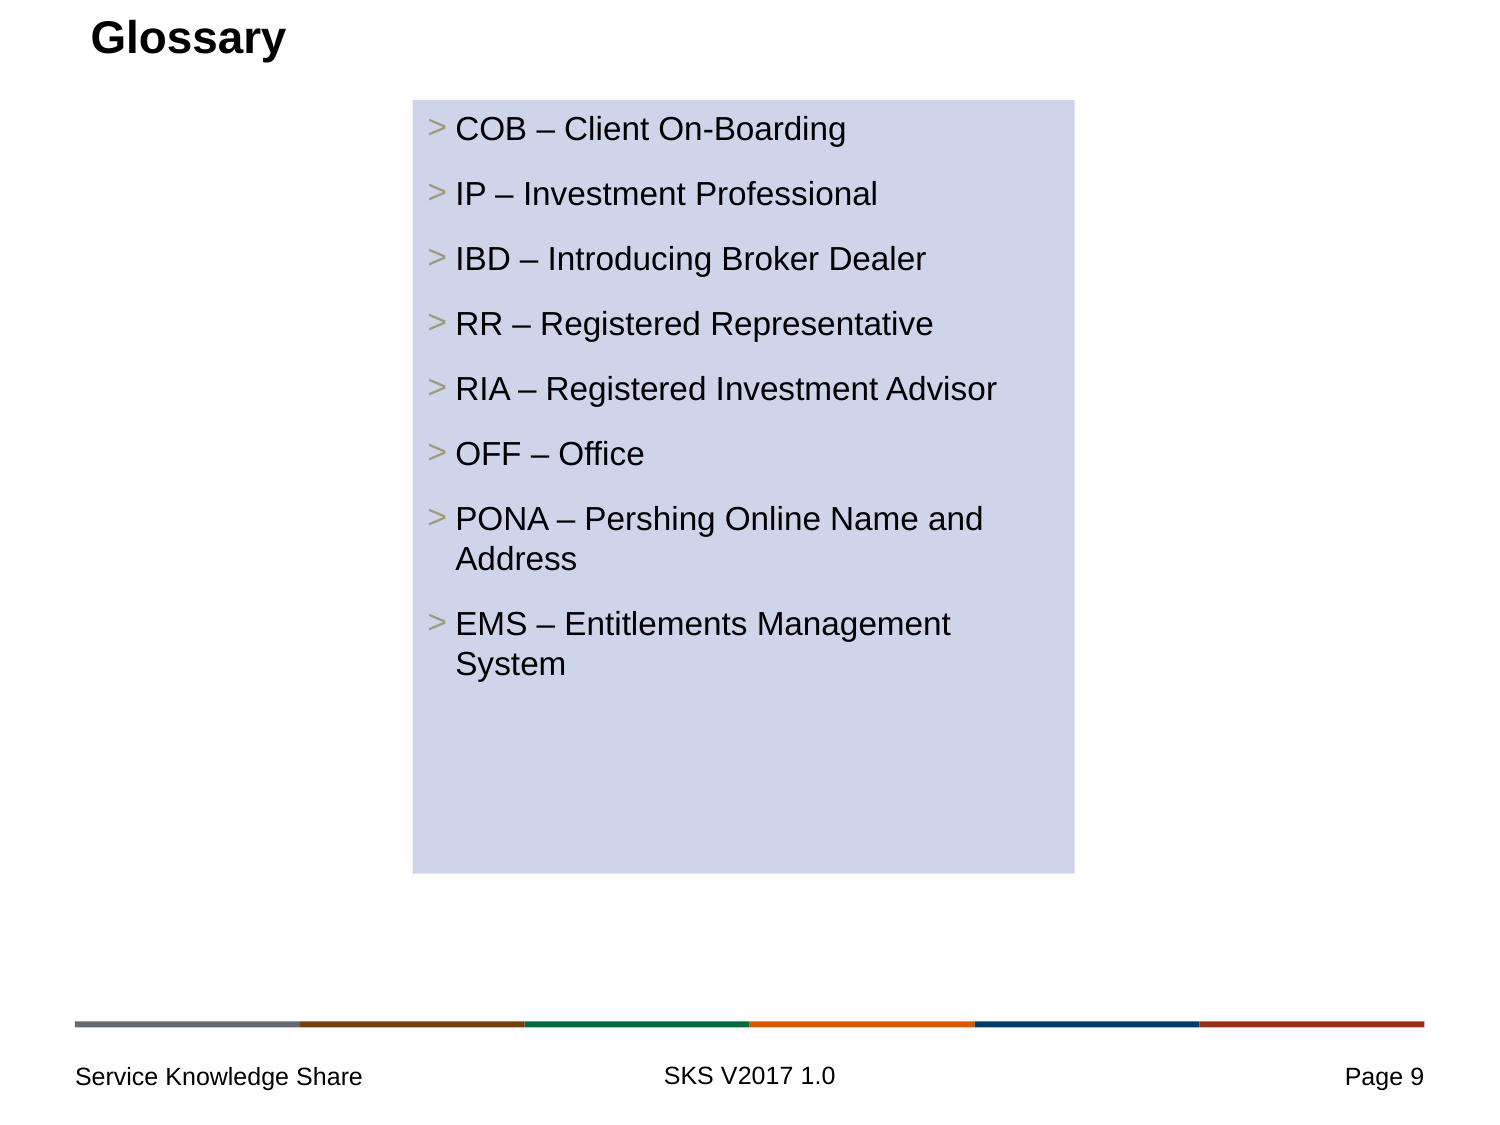

# Glossary
COB – Client On-Boarding
IP – Investment Professional
IBD – Introducing Broker Dealer
RR – Registered Representative
RIA – Registered Investment Advisor
OFF – Office
PONA – Pershing Online Name and Address
EMS – Entitlements Management System

SKS V2017 1.0
Page 9